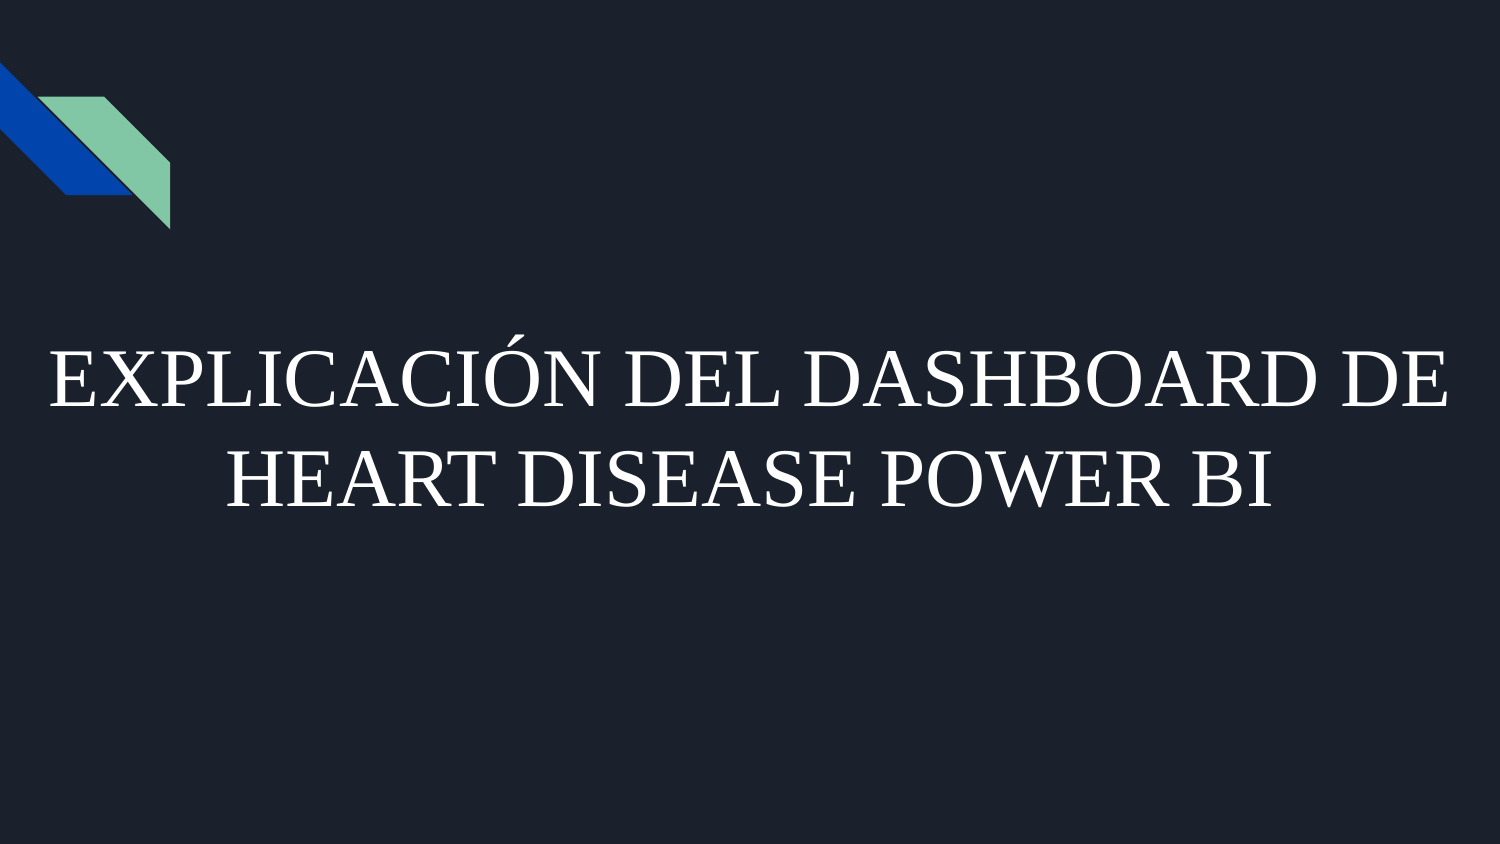

# EXPLICACIÓN DEL DASHBOARD DE HEART DISEASE POWER BI